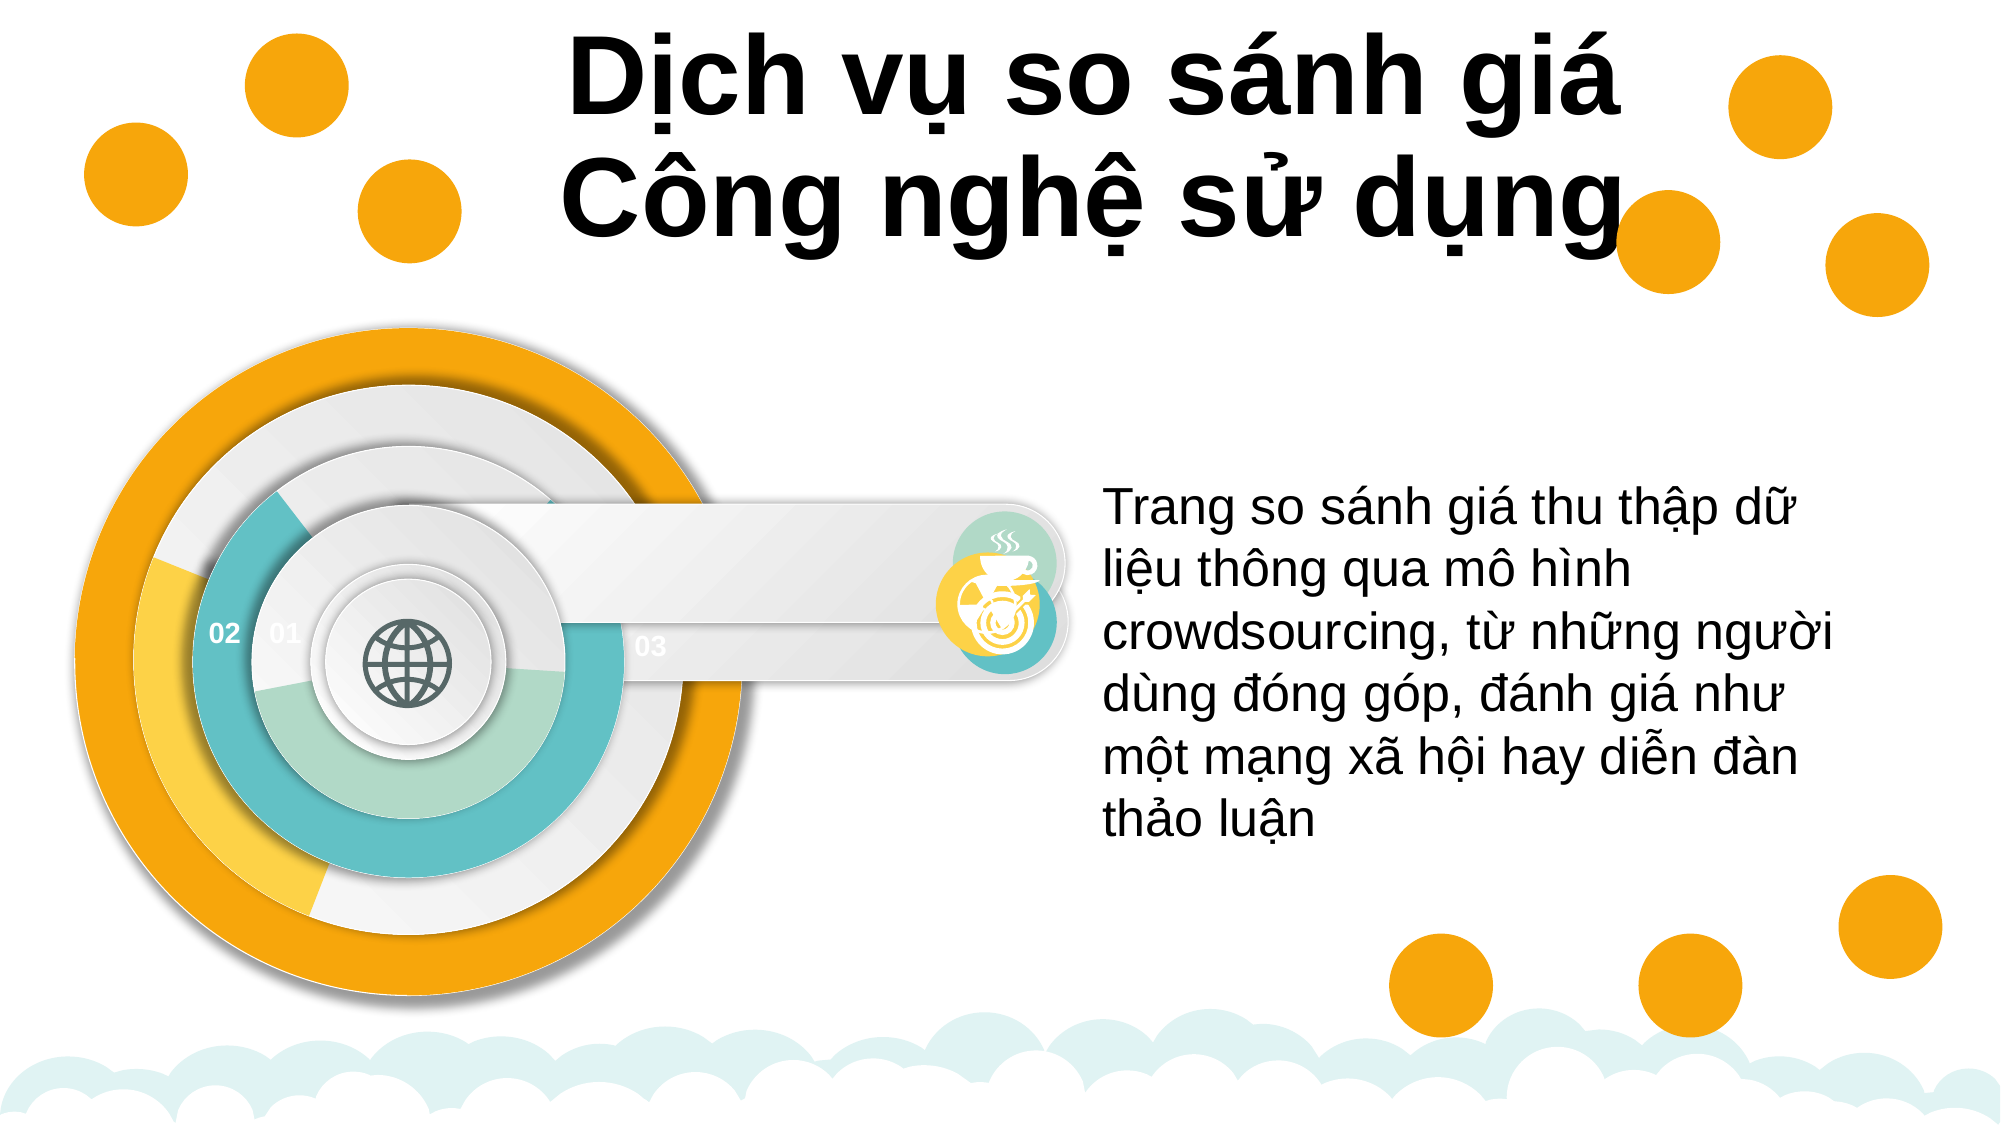

Dịch vụ so sánh giá Công nghệ sử dụng

Nhận dữ liệu từ các nhà phân phối sản phẩm thông qua dữ liệu danh sách sản phẩm và giá dạng liệt kê để trang so sánh giá nhập vào cơ sở dữ liệu hoặc bằng các API được cung cấp từ đối tác.

Các trang so sánh giá xây dựng phương pháp thu thập dữ liệu bằng web crawler
Trang so sánh giá thu thập dữ liệu thông qua mô hình crowdsourcing, từ những người dùng đóng góp, đánh giá như một mạng xã hội hay diễn đàn thảo luận

02
01

03